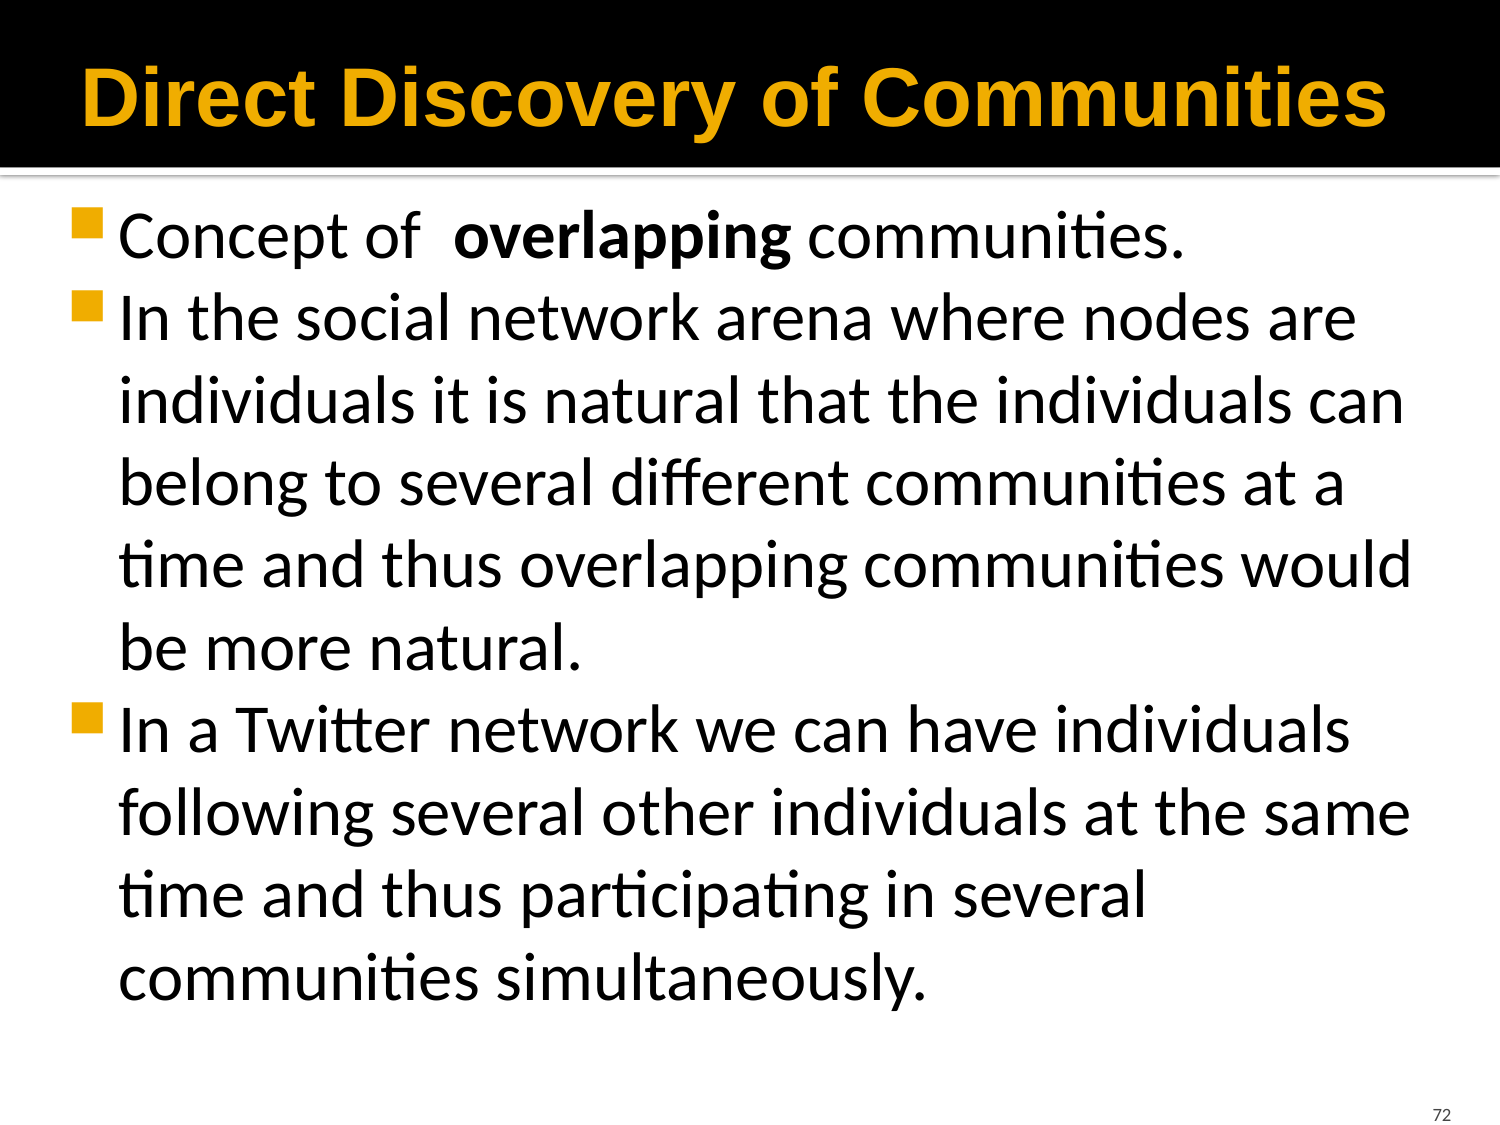

# Direct Discovery of Communities
Concept of  overlapping communities.
In the social network arena where nodes are individuals it is natural that the individuals can belong to several different communities at a time and thus overlapping communities would be more natural.
In a Twitter network we can have individuals following several other individuals at the same time and thus participating in several communities simultaneously.

72